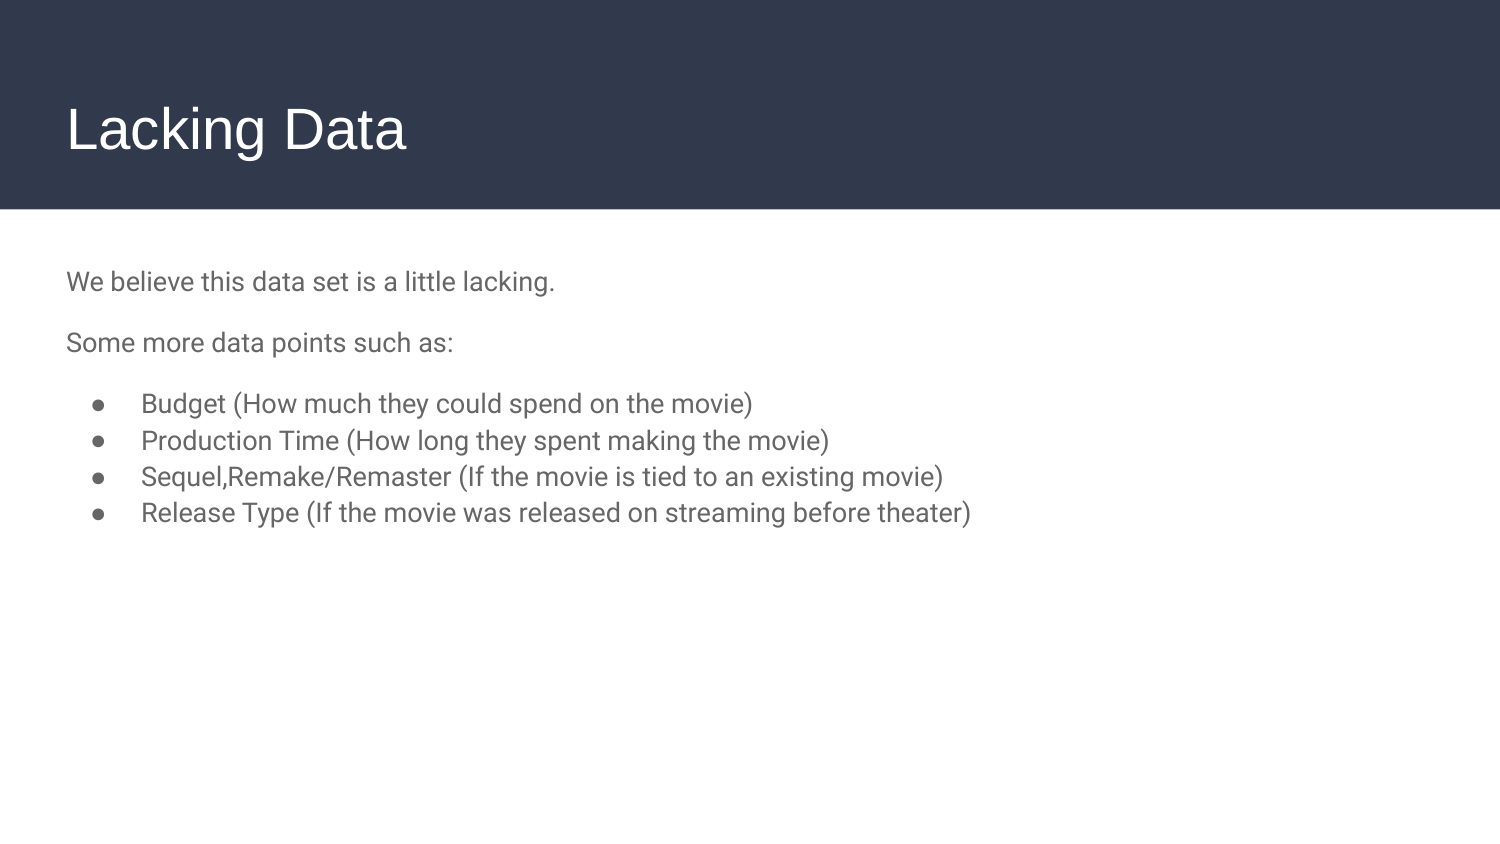

# Lacking Data
We believe this data set is a little lacking.
Some more data points such as:
Budget (How much they could spend on the movie)
Production Time (How long they spent making the movie)
Sequel,Remake/Remaster (If the movie is tied to an existing movie)
Release Type (If the movie was released on streaming before theater)